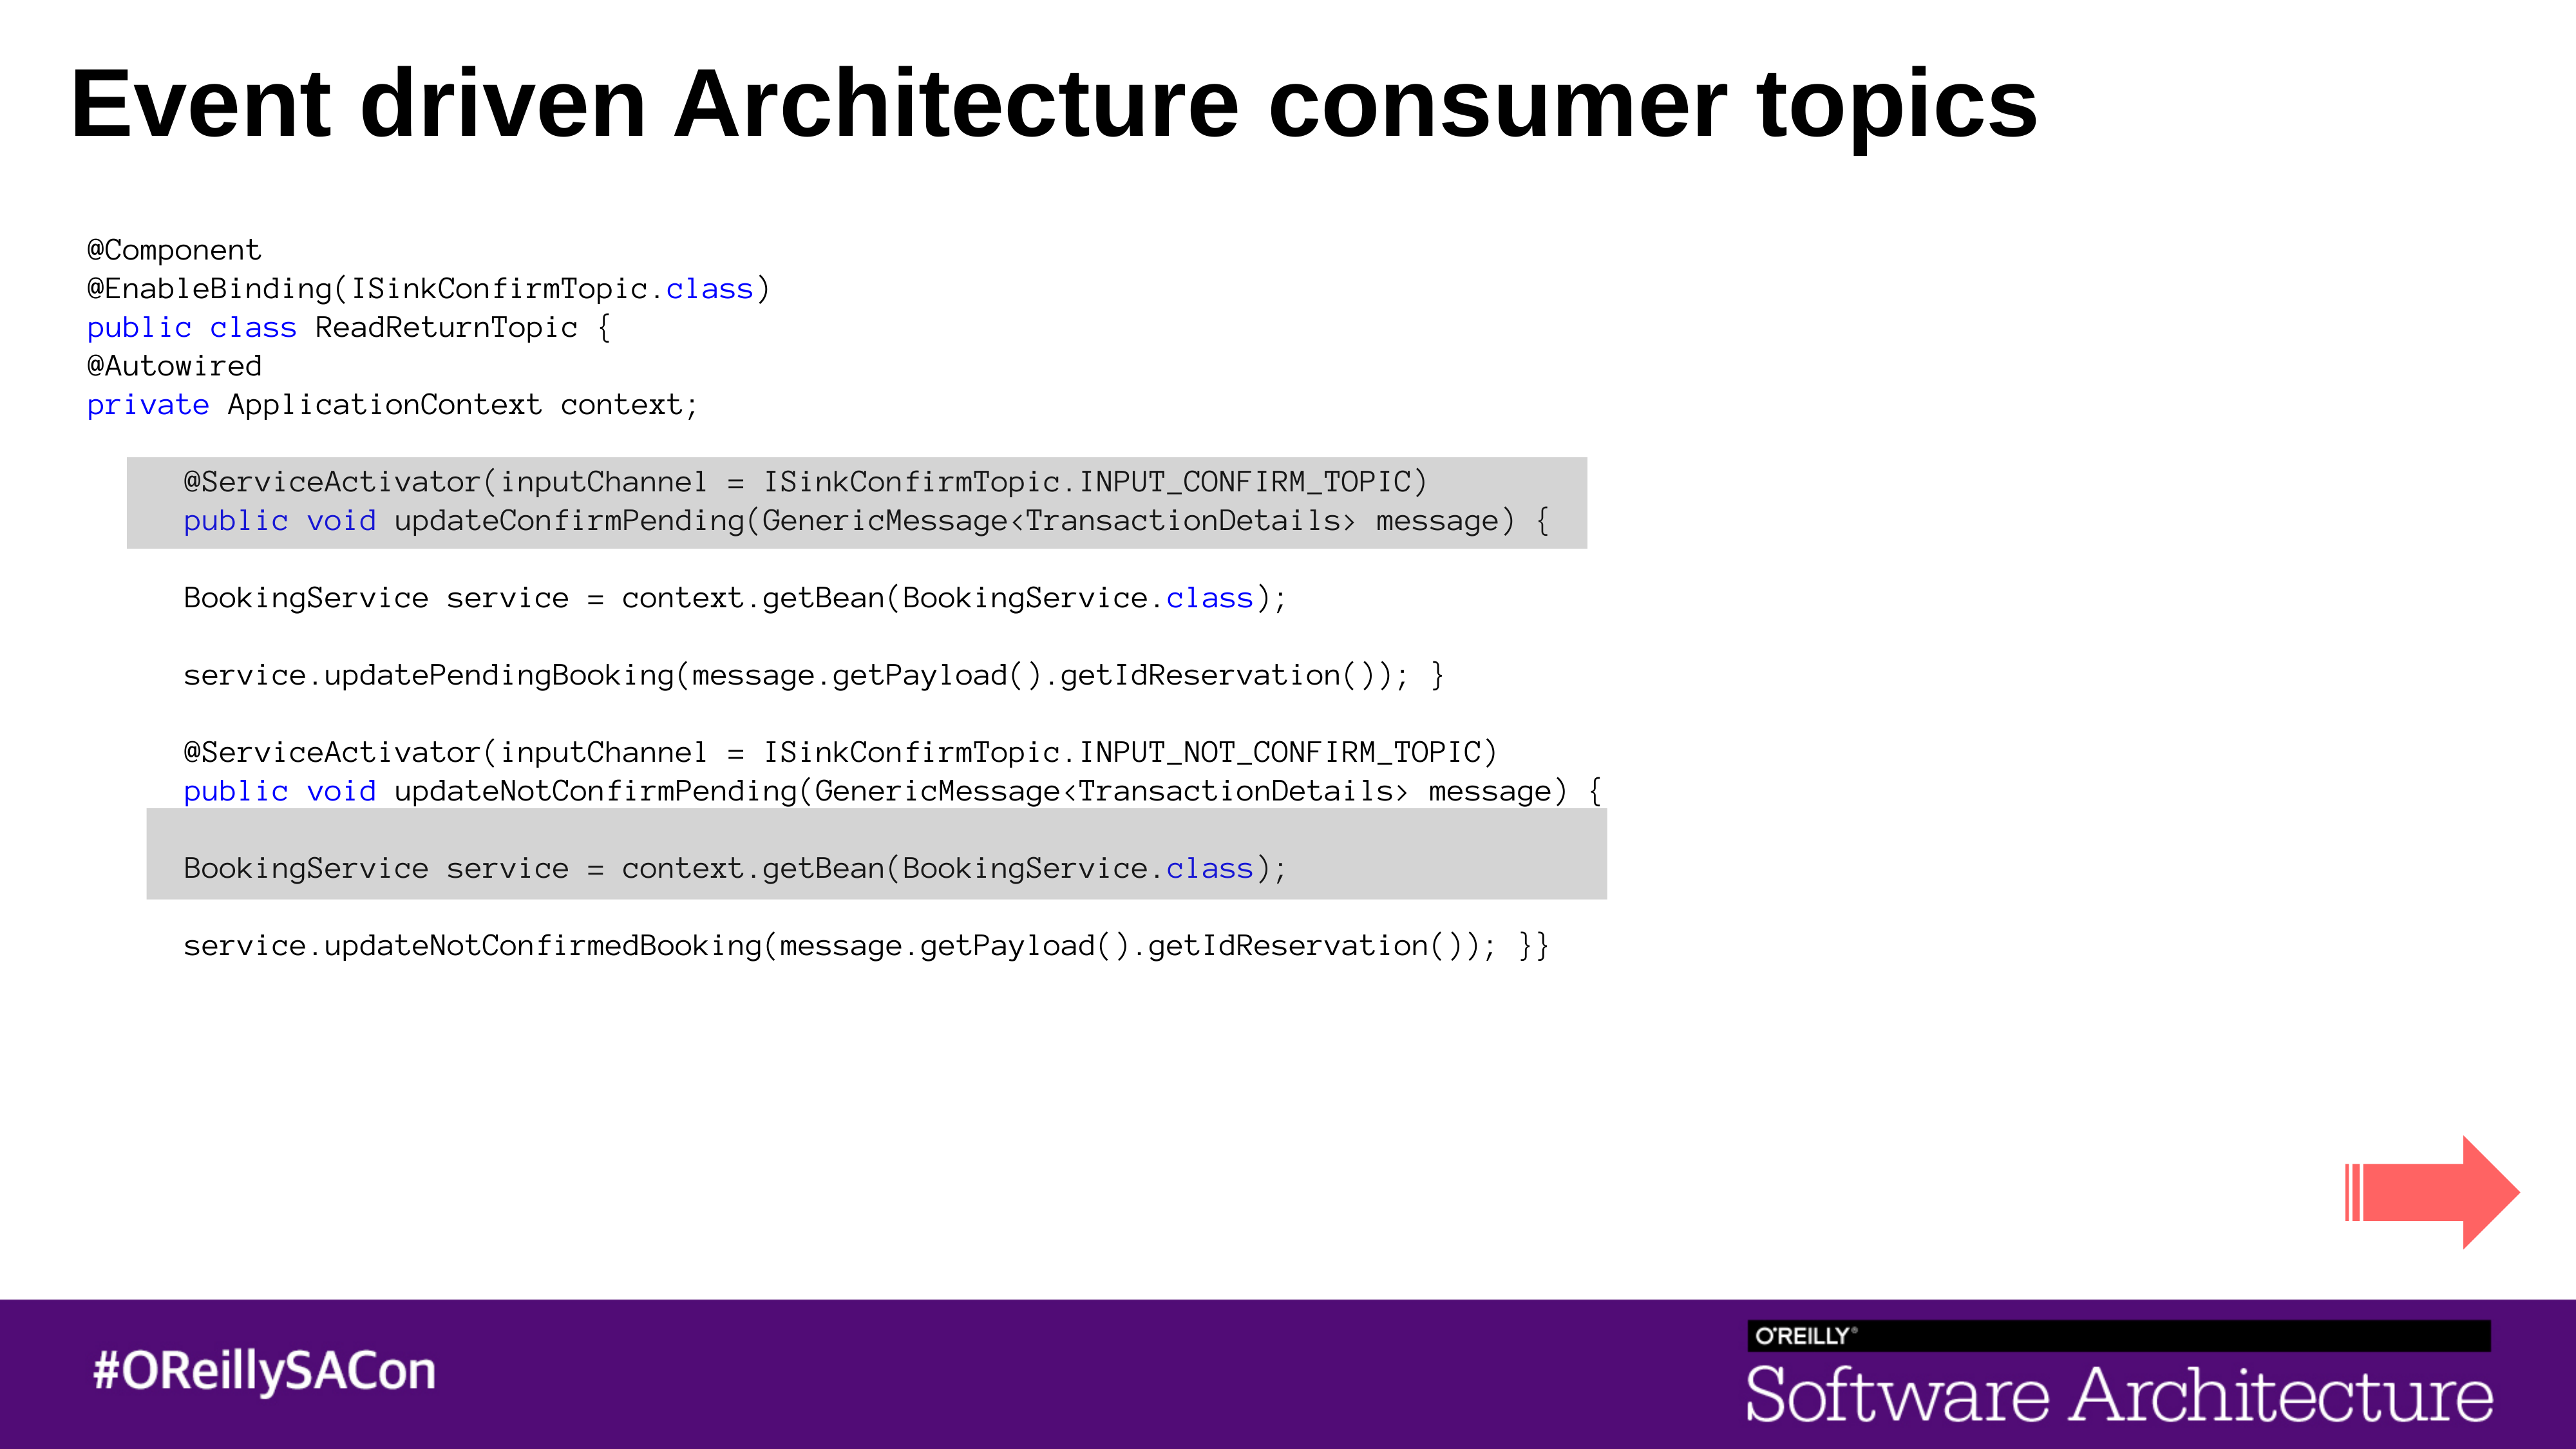

# Event driven Architecture consumer topics

@Component
@EnableBinding(ISinkConfirmTopic.class)
public class ReadReturnTopic {
@Autowired
private ApplicationContext context;
    	@ServiceActivator(inputChannel = ISinkConfirmTopic.INPUT_CONFIRM_TOPIC)
    	public void updateConfirmPending(GenericMessage<TransactionDetails> message) {
        
    	BookingService service = context.getBean(BookingService.class);
    
    	service.updatePendingBooking(message.getPayload().getIdReservation()); }
        
	@ServiceActivator(inputChannel = ISinkConfirmTopic.INPUT_NOT_CONFIRM_TOPIC)
  	public void updateNotConfirmPending(GenericMessage<TransactionDetails> message) {
      
  	BookingService service = context.getBean(BookingService.class);
  
   	service.updateNotConfirmedBooking(message.getPayload().getIdReservation()); }}